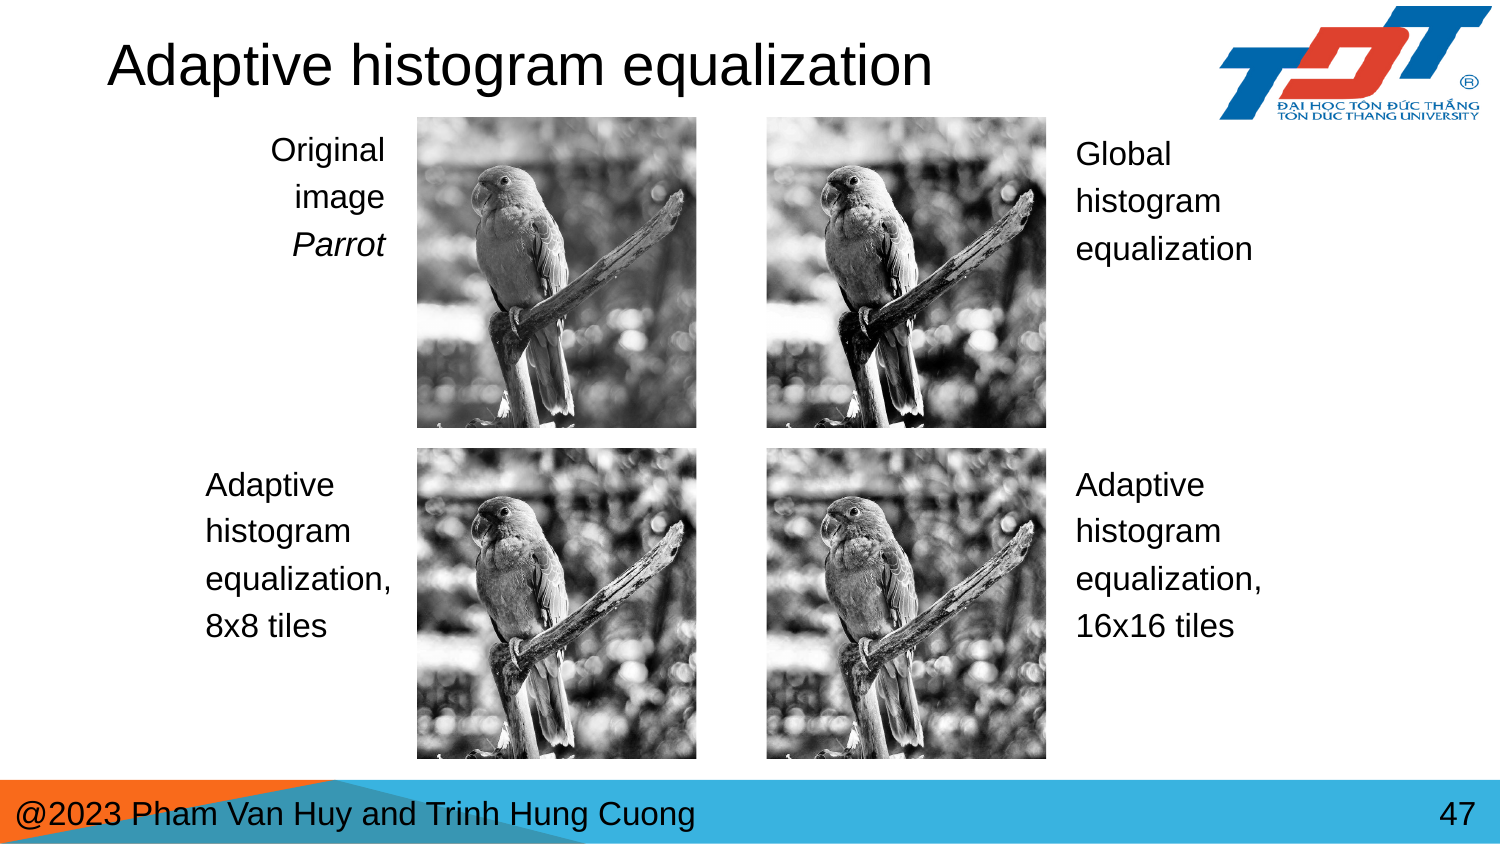

# Adaptive histogram equalization

Original image
Parrot
Global histogram  equalization

Adaptive histogram  equalization, 8x8 tiles
Adaptive histogram  equalization, 16x16 tiles